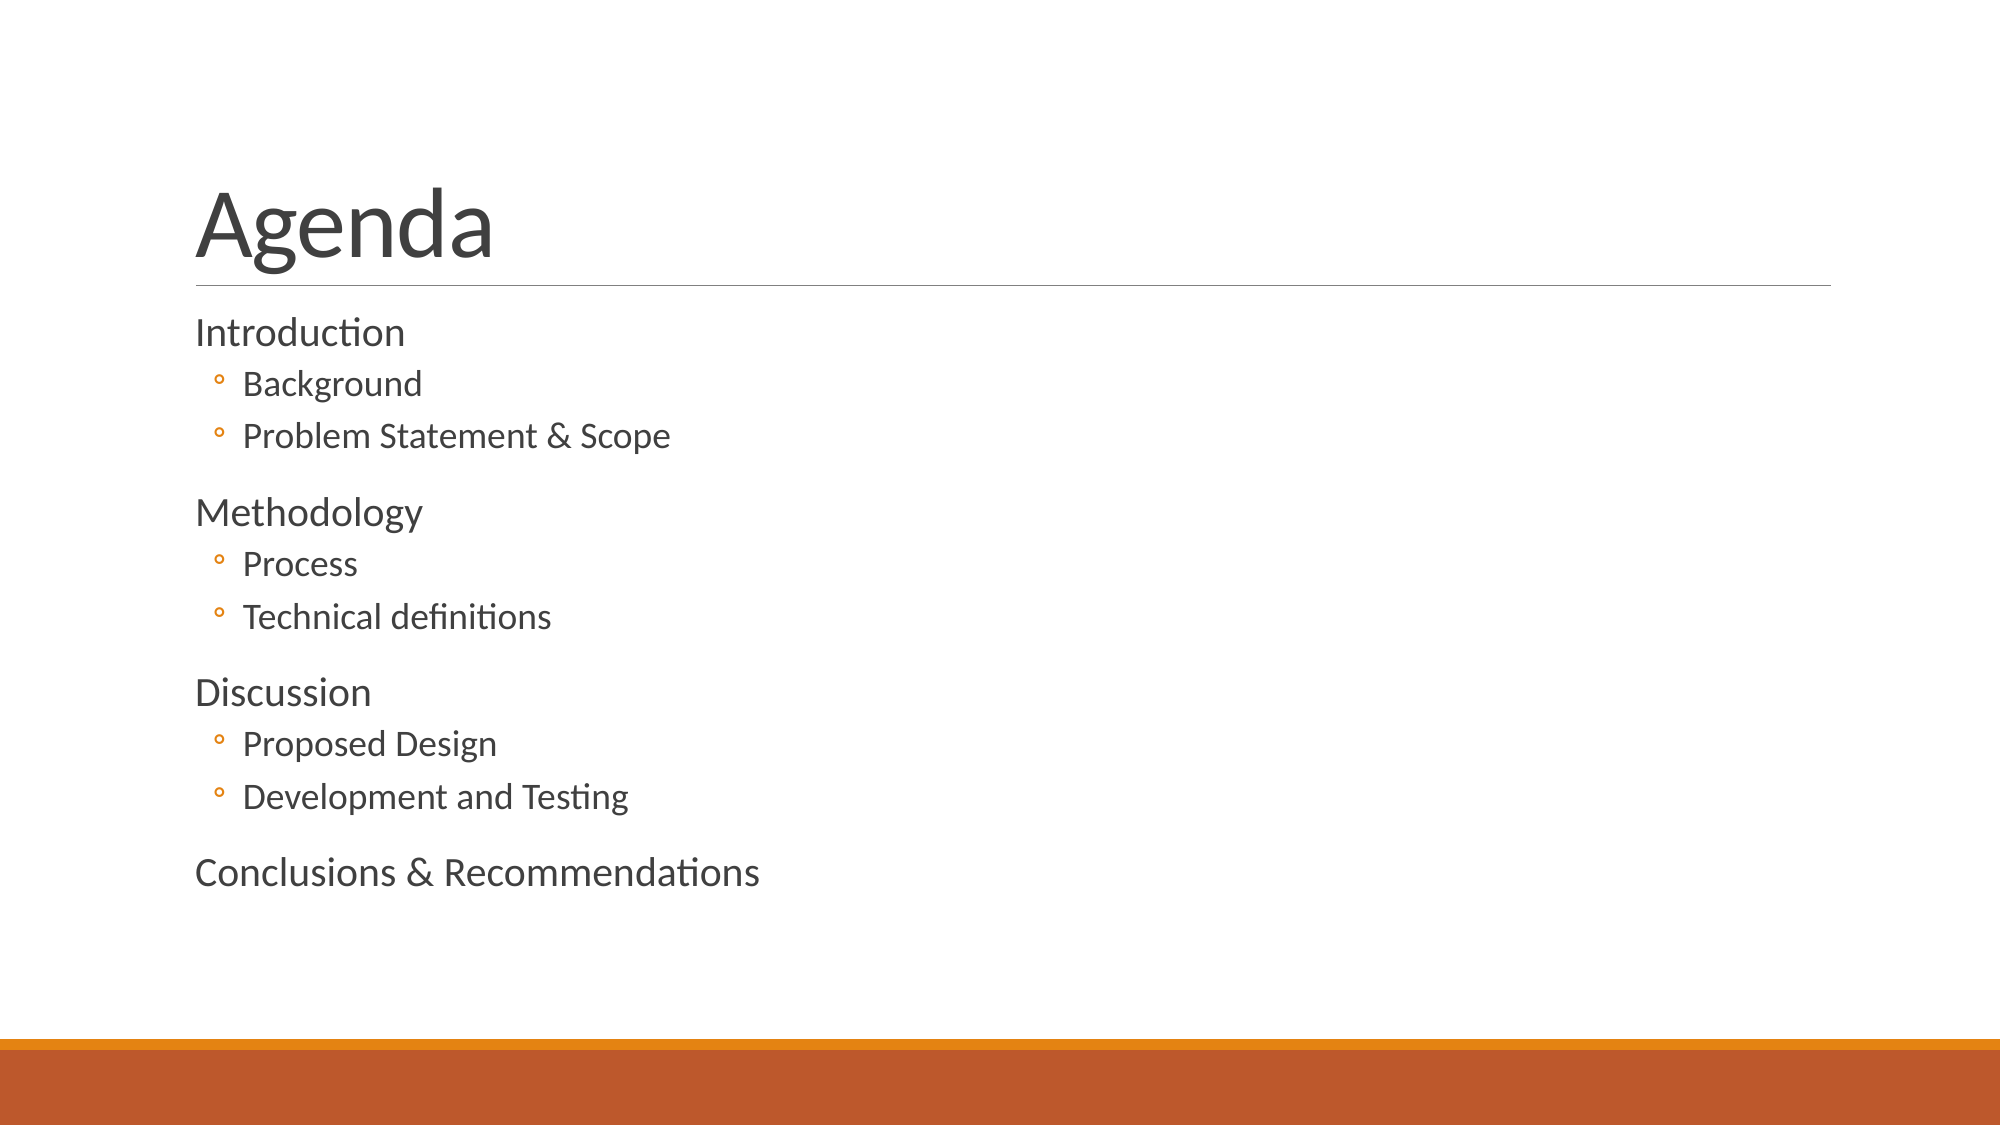

# Agenda
Introduction
Background
Problem Statement & Scope
Methodology
Process
Technical definitions
Discussion
Proposed Design
Development and Testing
Conclusions & Recommendations